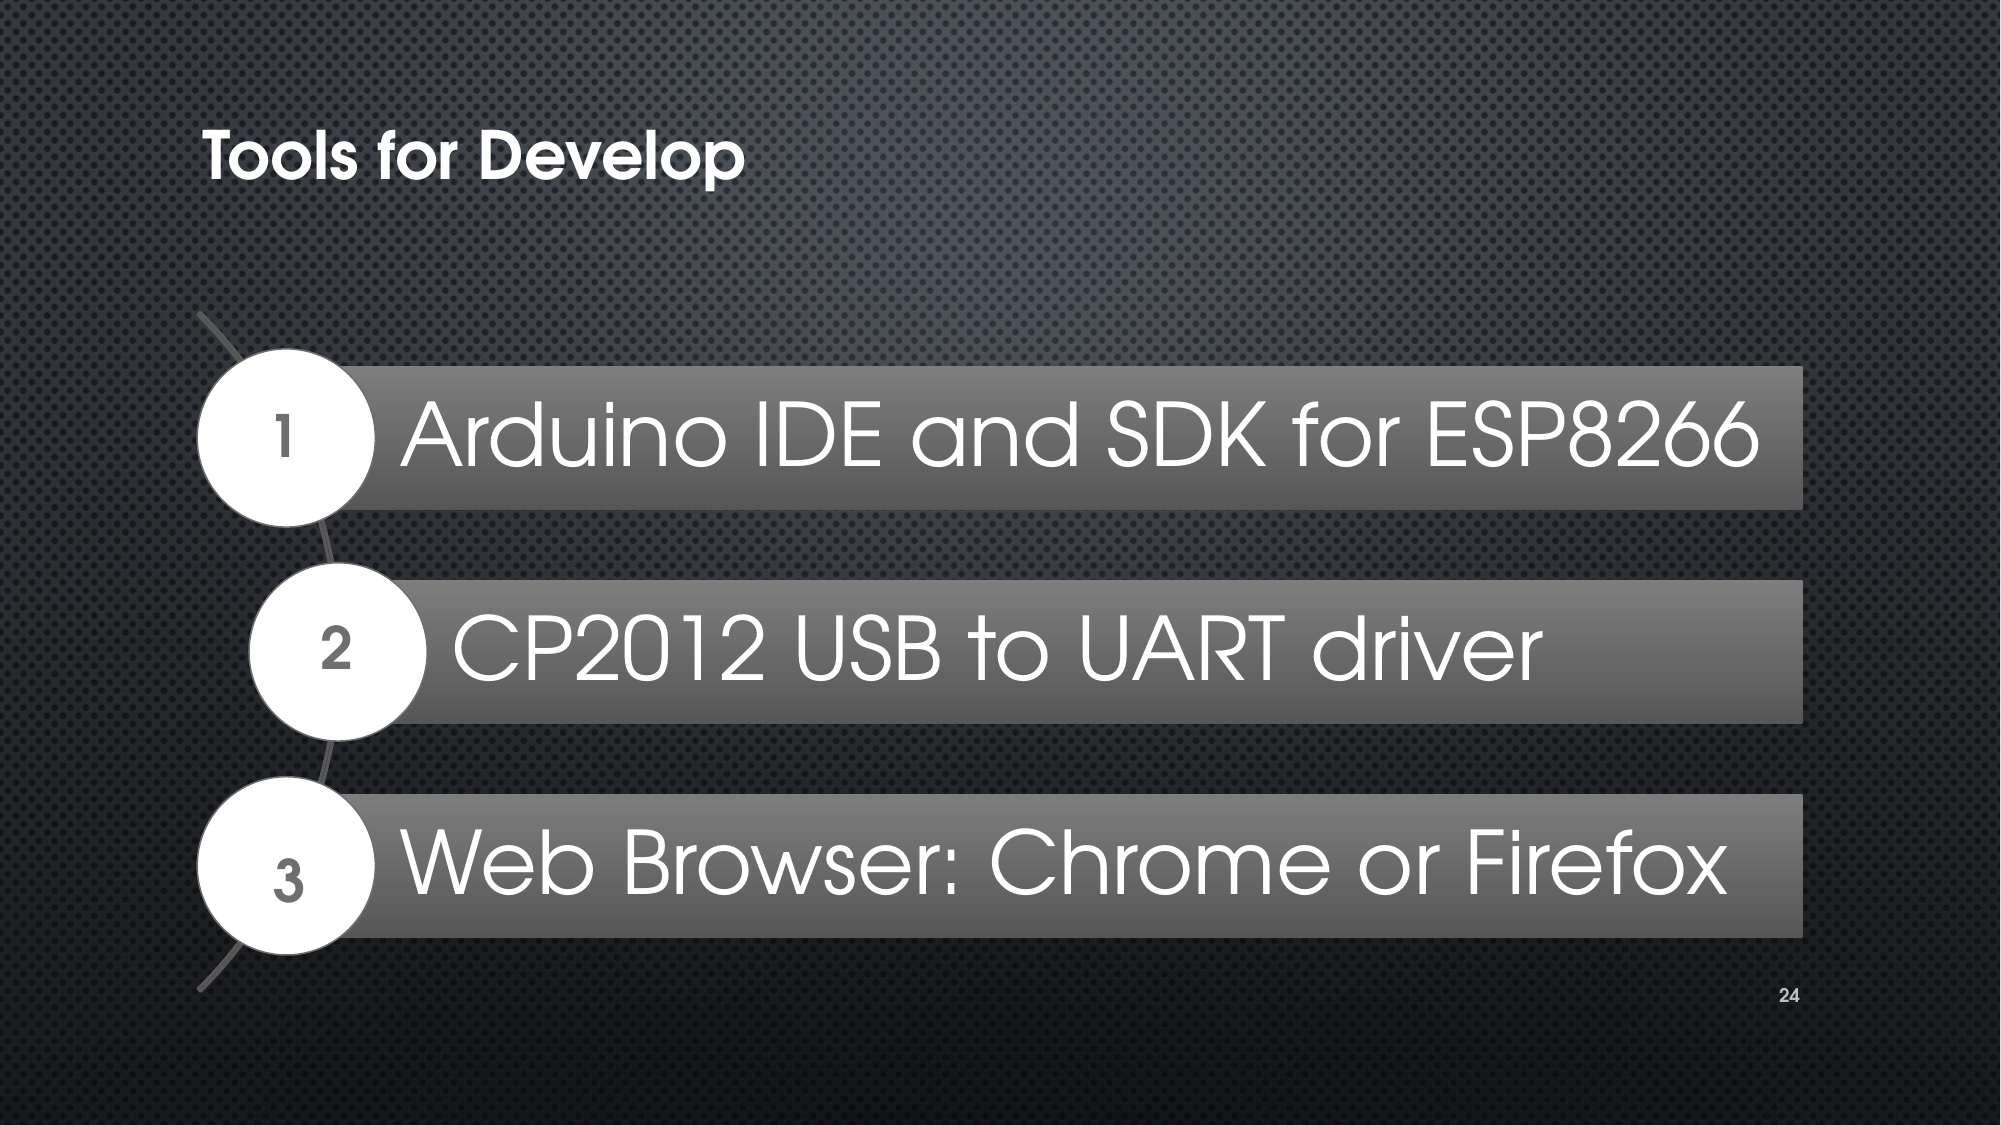

# Tools for Develop
Arduino IDE and SDK for ESP8266
CP2012 USB to UART driver
Web Browser: Chrome or Firefox
1
2
3
24